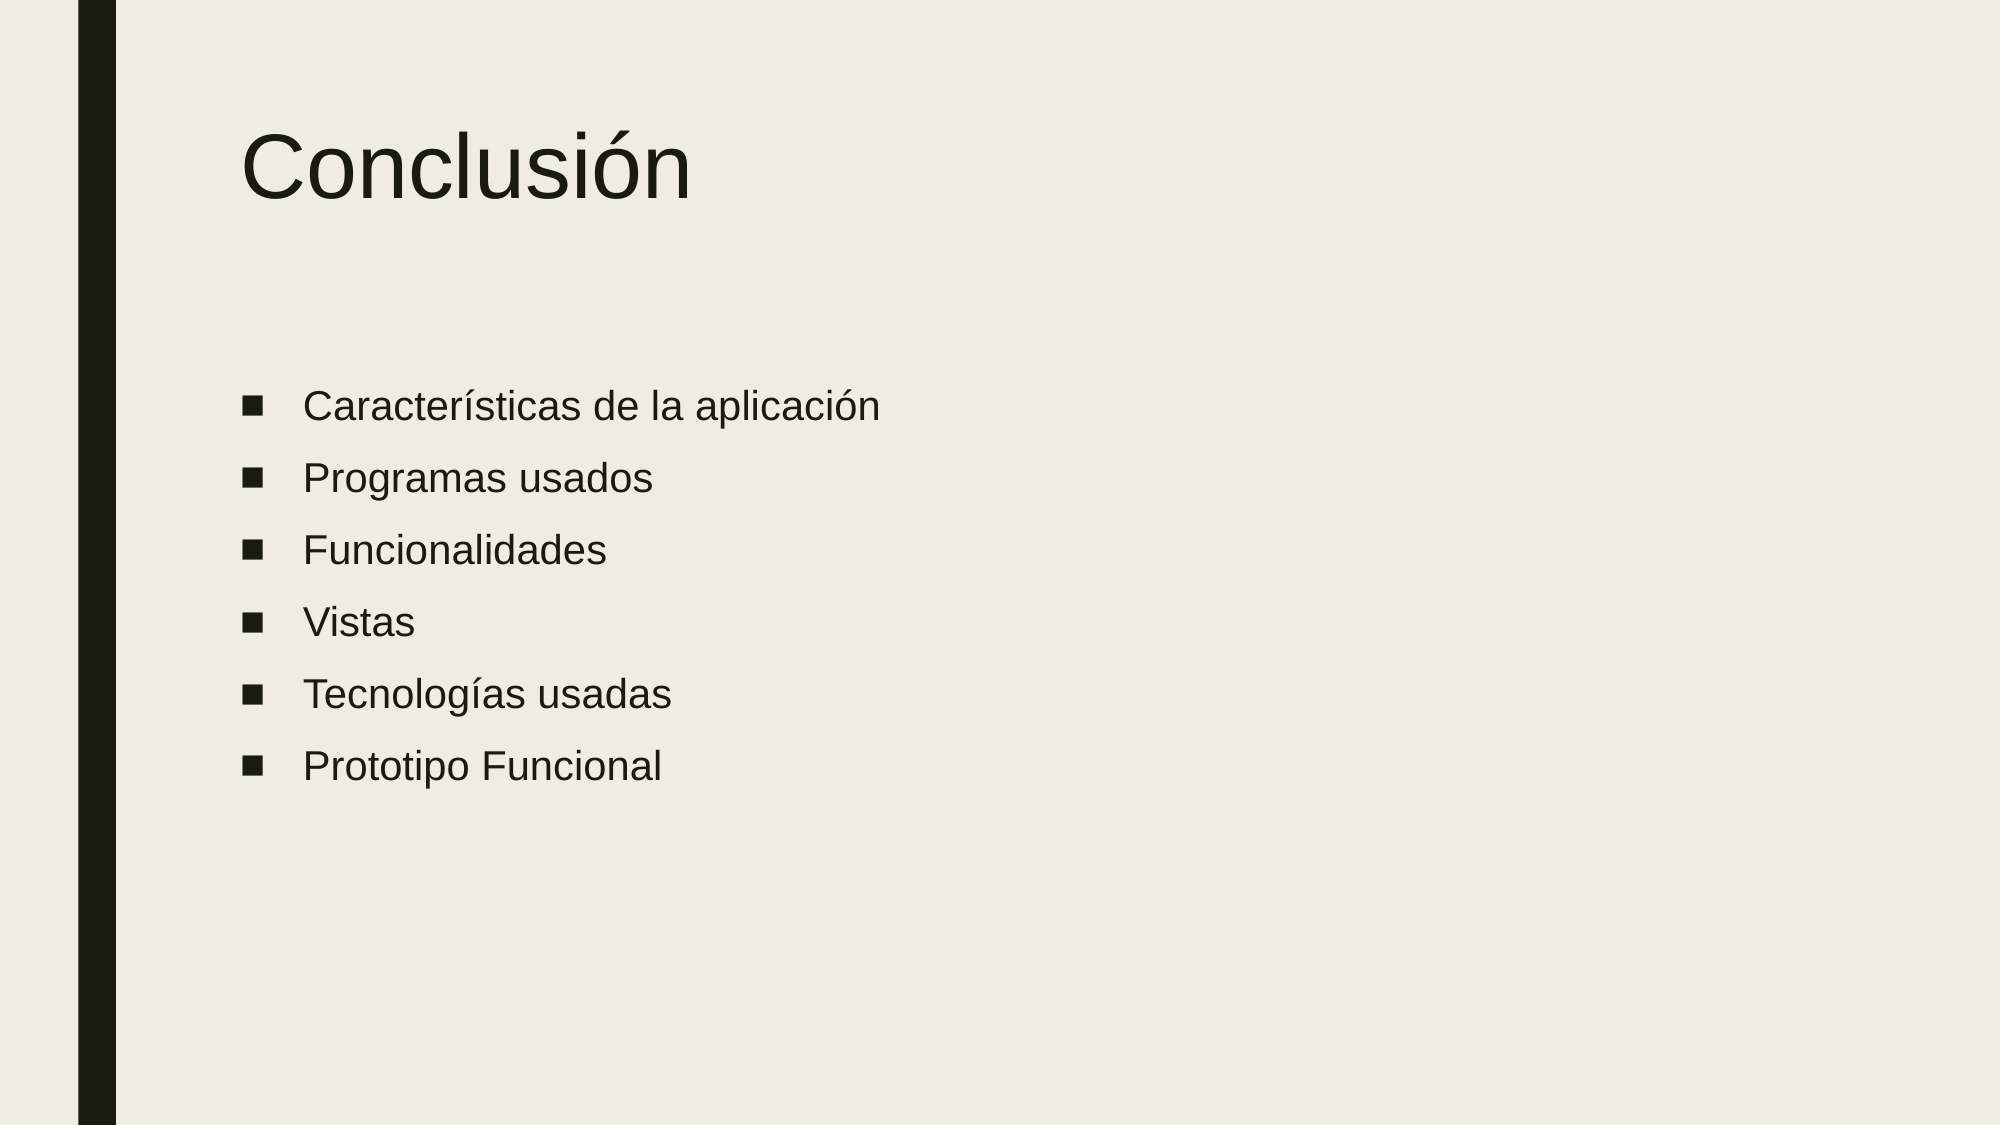

# Conclusión
Características de la aplicación
Programas usados
Funcionalidades
Vistas
Tecnologías usadas
Prototipo Funcional